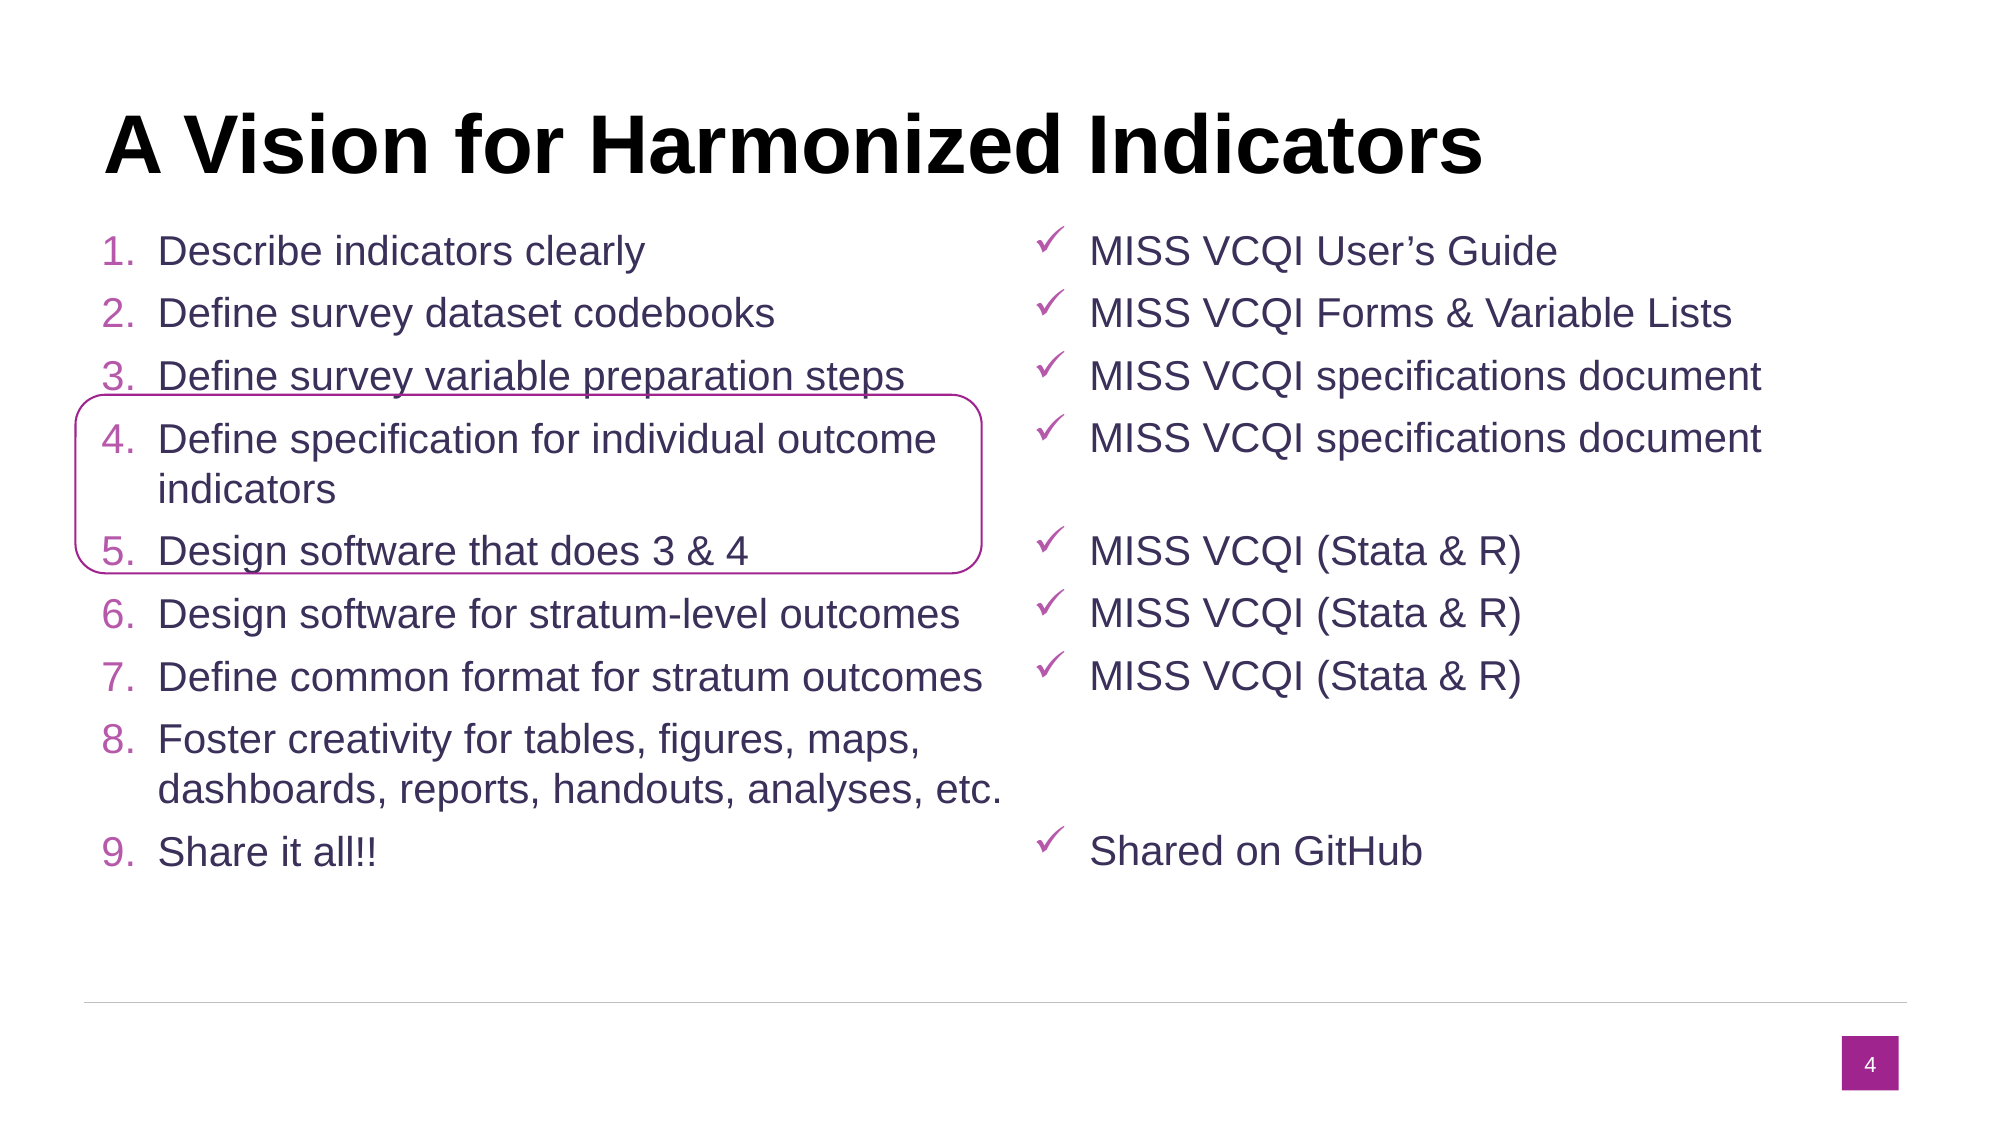

# A Vision for Harmonized Indicators
Describe indicators clearly
Define survey dataset codebooks
Define survey variable preparation steps
Define specification for individual outcome indicators
Design software that does 3 & 4
Design software for stratum-level outcomes
Define common format for stratum outcomes
Foster creativity for tables, figures, maps, dashboards, reports, handouts, analyses, etc.
Share it all!!

MISS VCQI User’s Guide
MISS VCQI Forms & Variable Lists
MISS VCQI specifications document
MISS VCQI specifications document………… ………….
MISS VCQI (Stata & R)
MISS VCQI (Stata & R)
MISS VCQI (Stata & R)
……………………………………………………………………………………..
Shared on GitHub

4